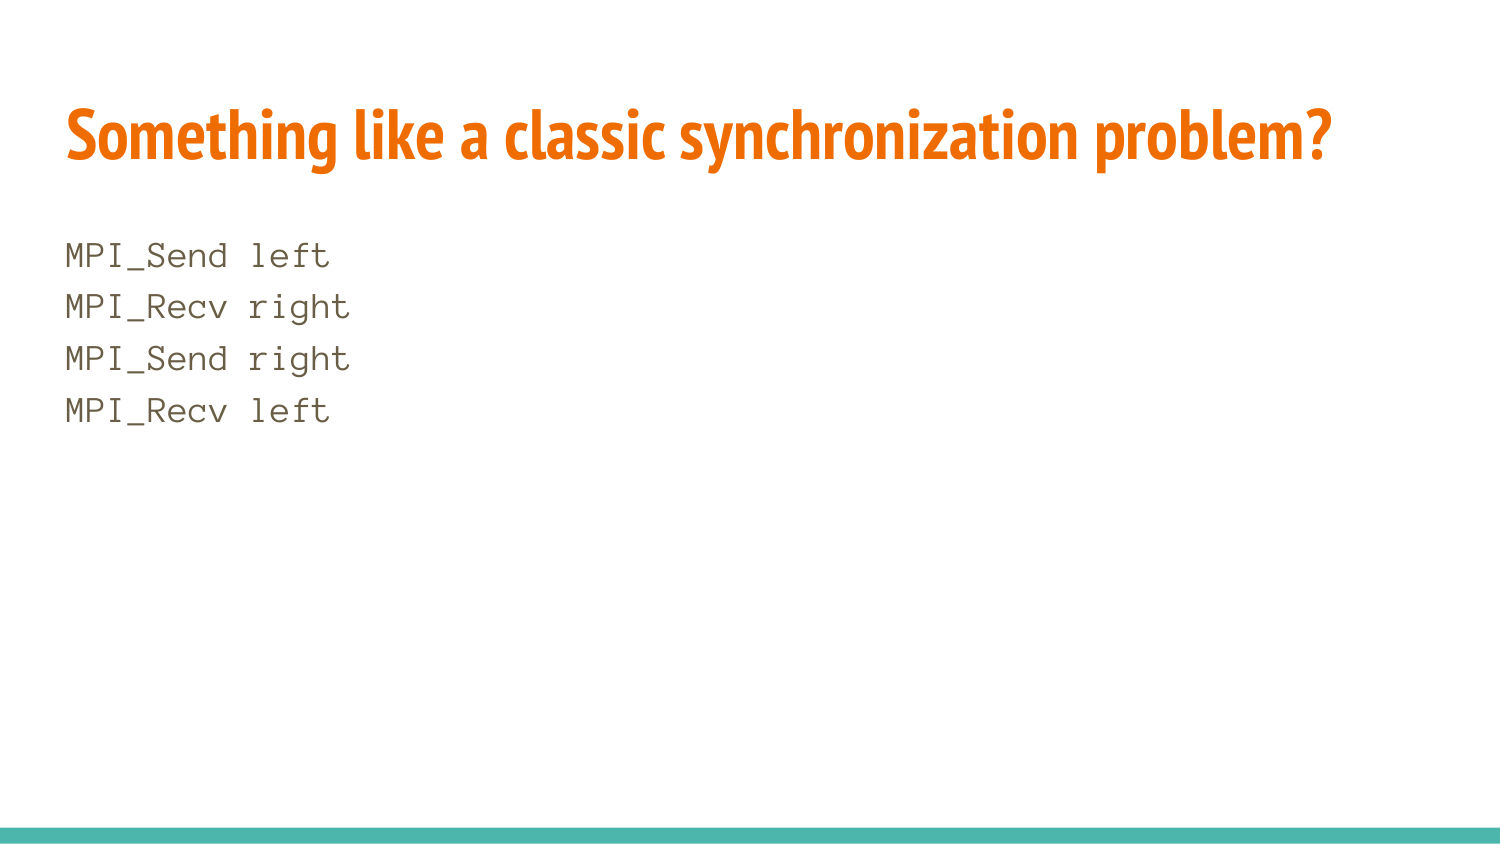

# Something like a classic synchronization problem?
MPI_Send left
MPI_Recv right
MPI_Send right
MPI_Recv left